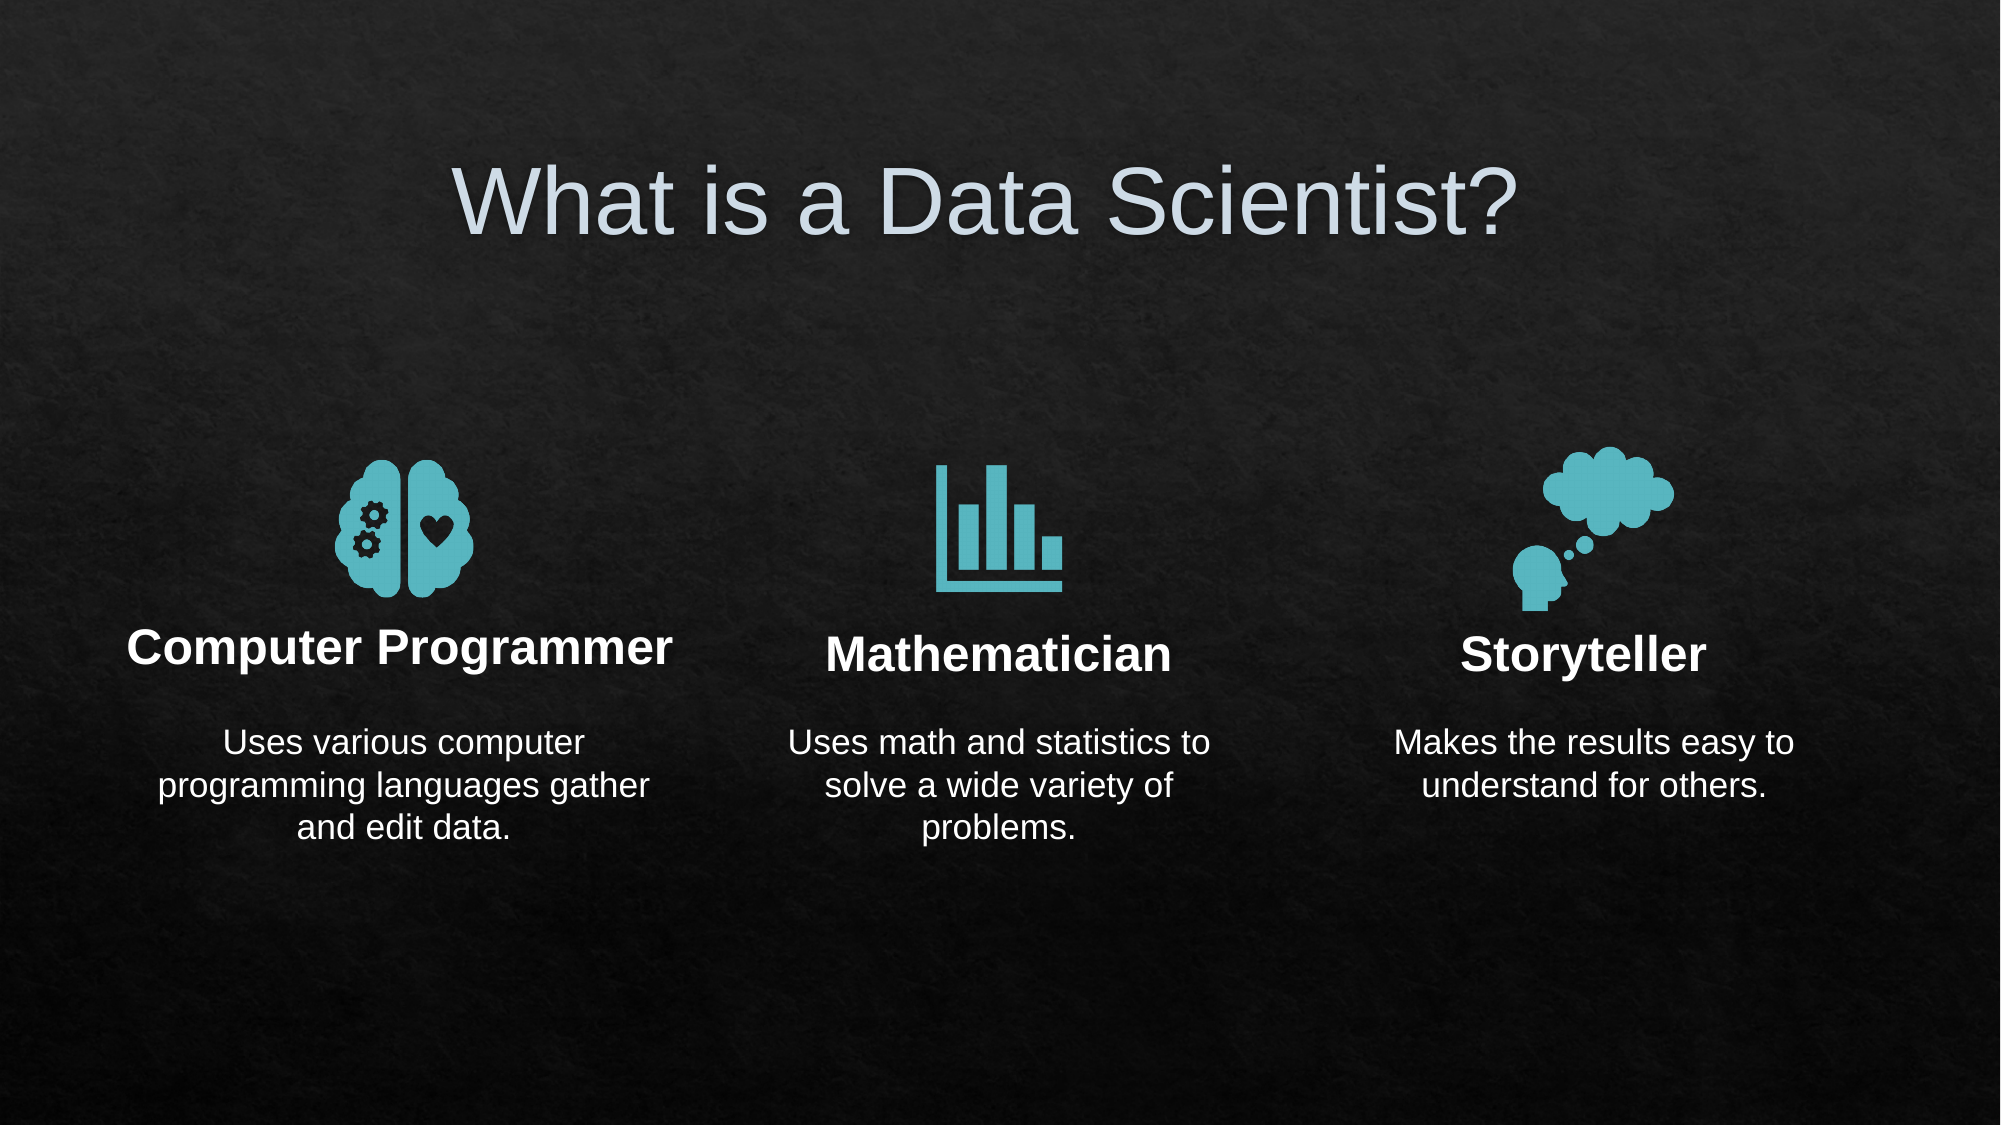

# What is a Data Scientist?

Uses various computer programming languages gather and edit data.
Mathematician
Uses math and statistics to solve a wide variety of problems.
Storyteller
Makes the results easy to understand for others.
Computer Programmer